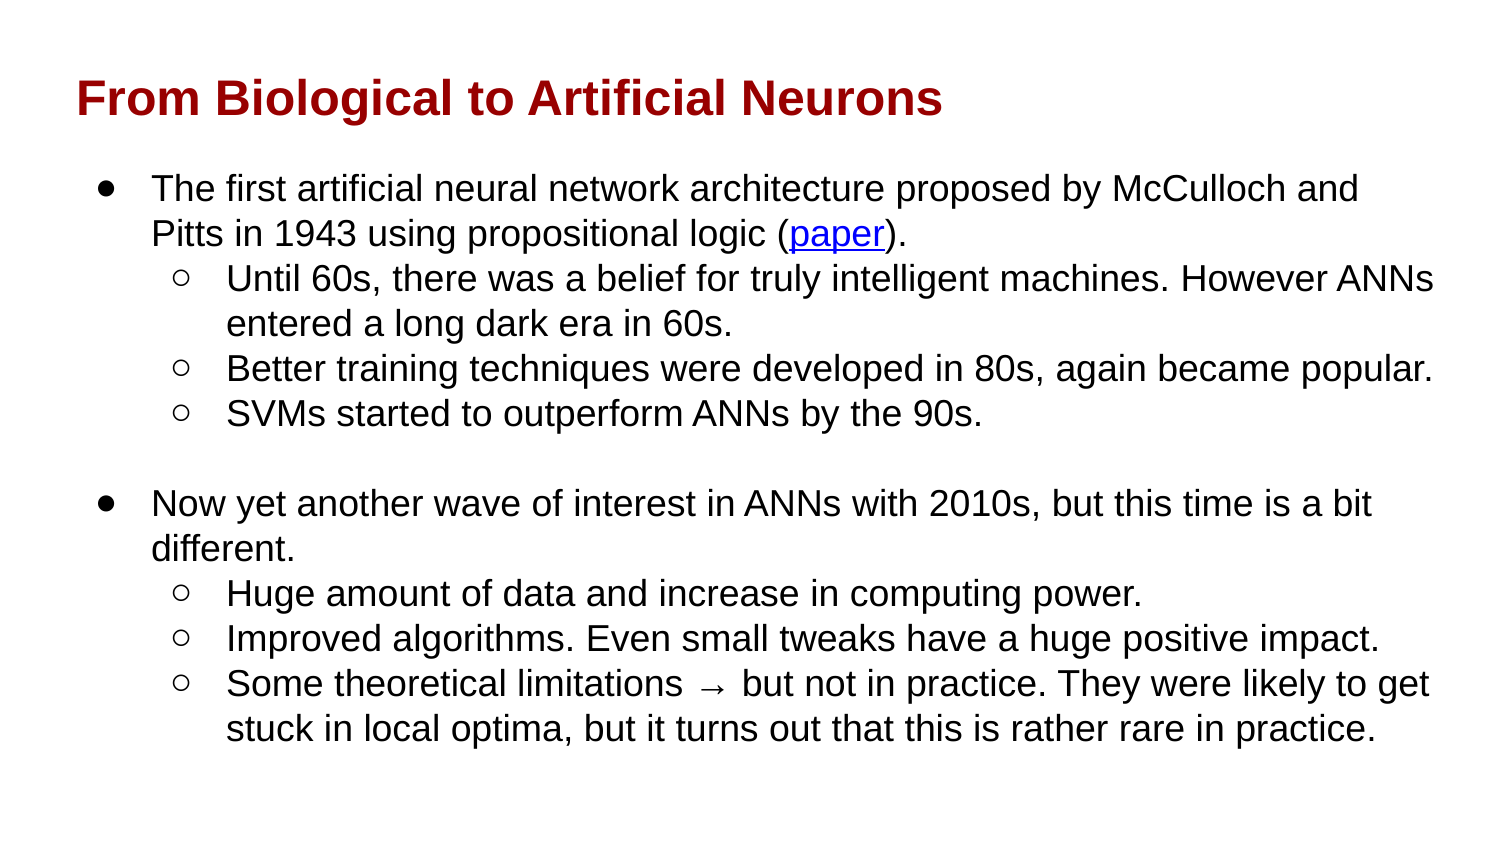

From Biological to Artificial Neurons
The first artificial neural network architecture proposed by McCulloch and Pitts in 1943 using propositional logic (paper).
Until 60s, there was a belief for truly intelligent machines. However ANNs entered a long dark era in 60s.
Better training techniques were developed in 80s, again became popular.
SVMs started to outperform ANNs by the 90s.
Now yet another wave of interest in ANNs with 2010s, but this time is a bit different.
Huge amount of data and increase in computing power.
Improved algorithms. Even small tweaks have a huge positive impact.
Some theoretical limitations → but not in practice. They were likely to get stuck in local optima, but it turns out that this is rather rare in practice.